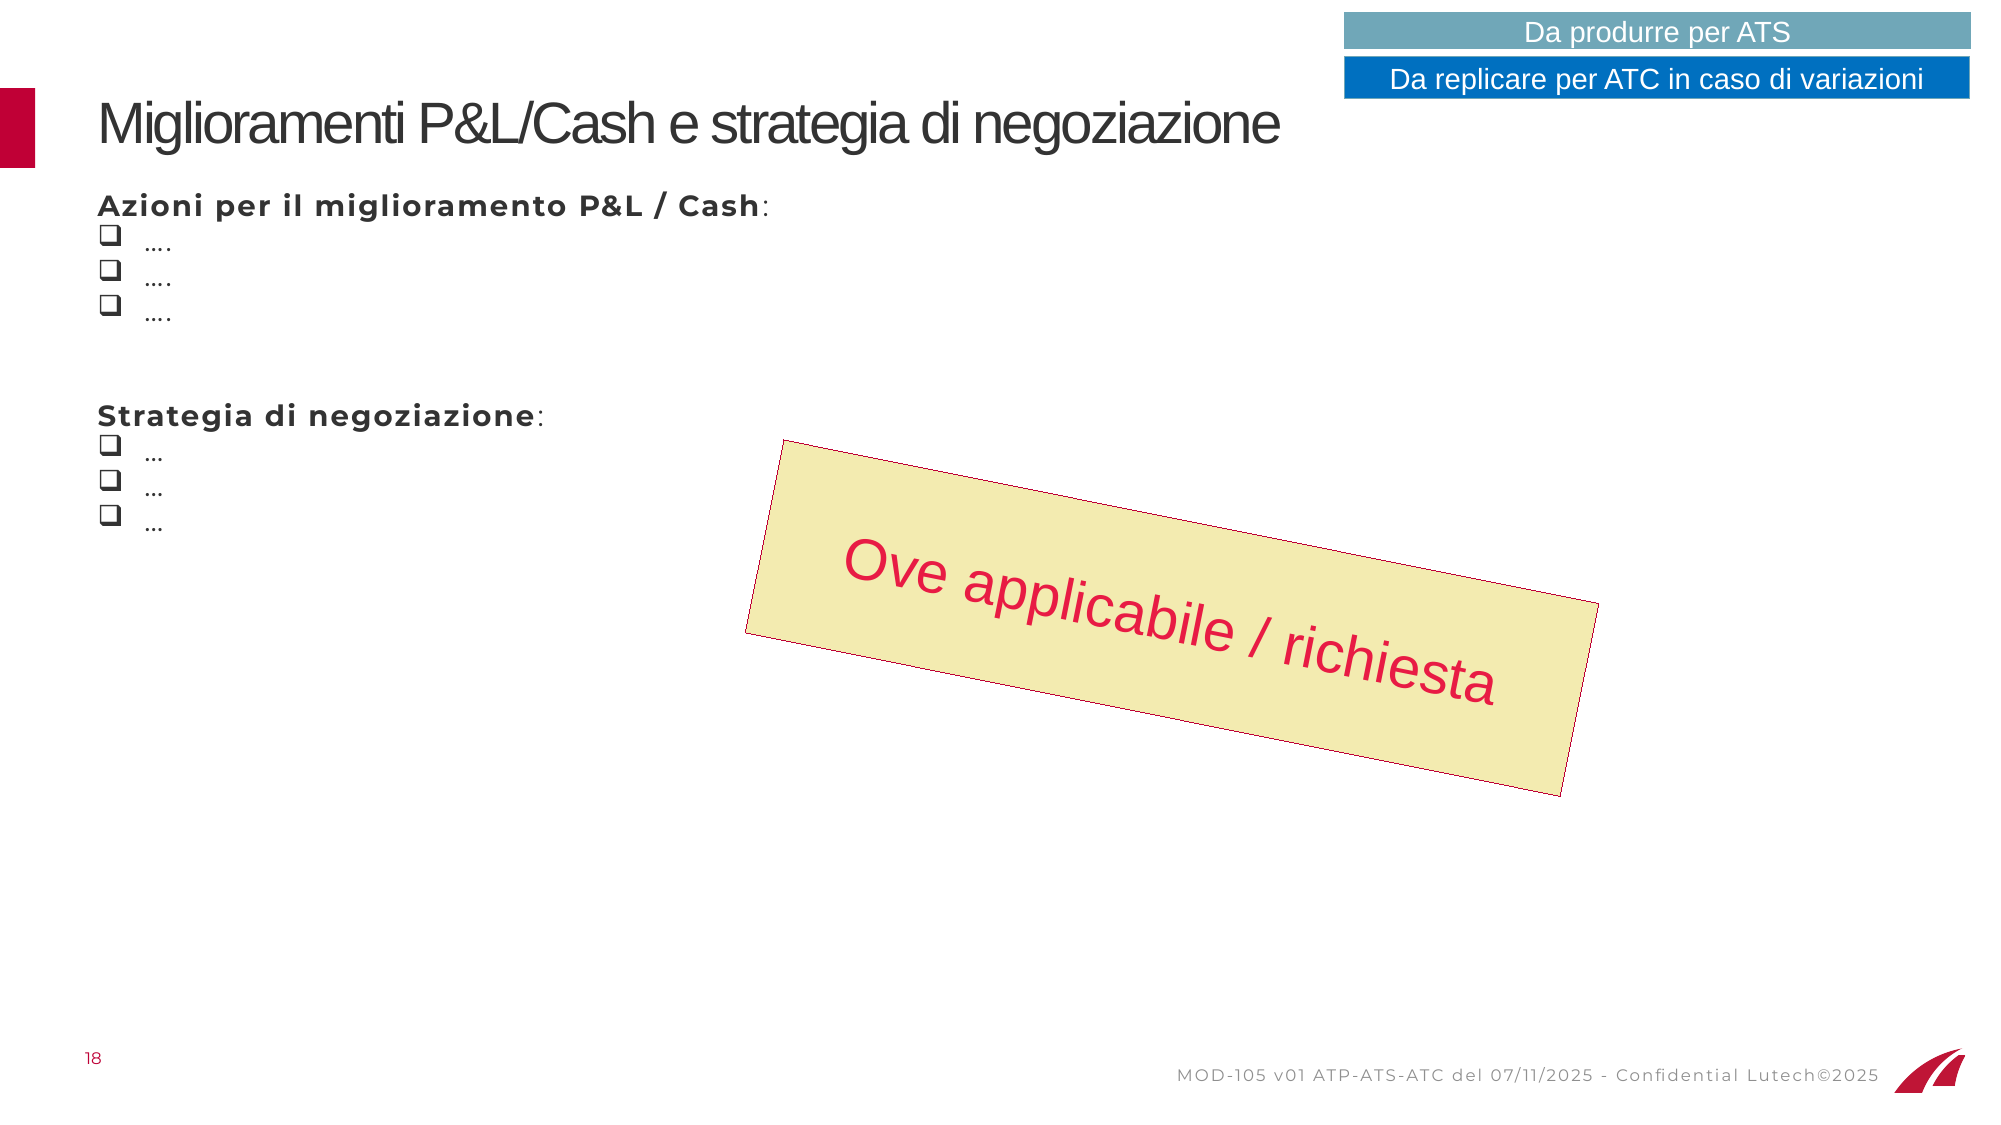

Da produrre per ATS
Da replicare per ATC in caso di variazioni
# Miglioramenti P&L/Cash e strategia di negoziazione
Azioni per il miglioramento P&L / Cash:
….
….
….

Strategia di negoziazione:
…
…
…
Ove applicabile / richiesta